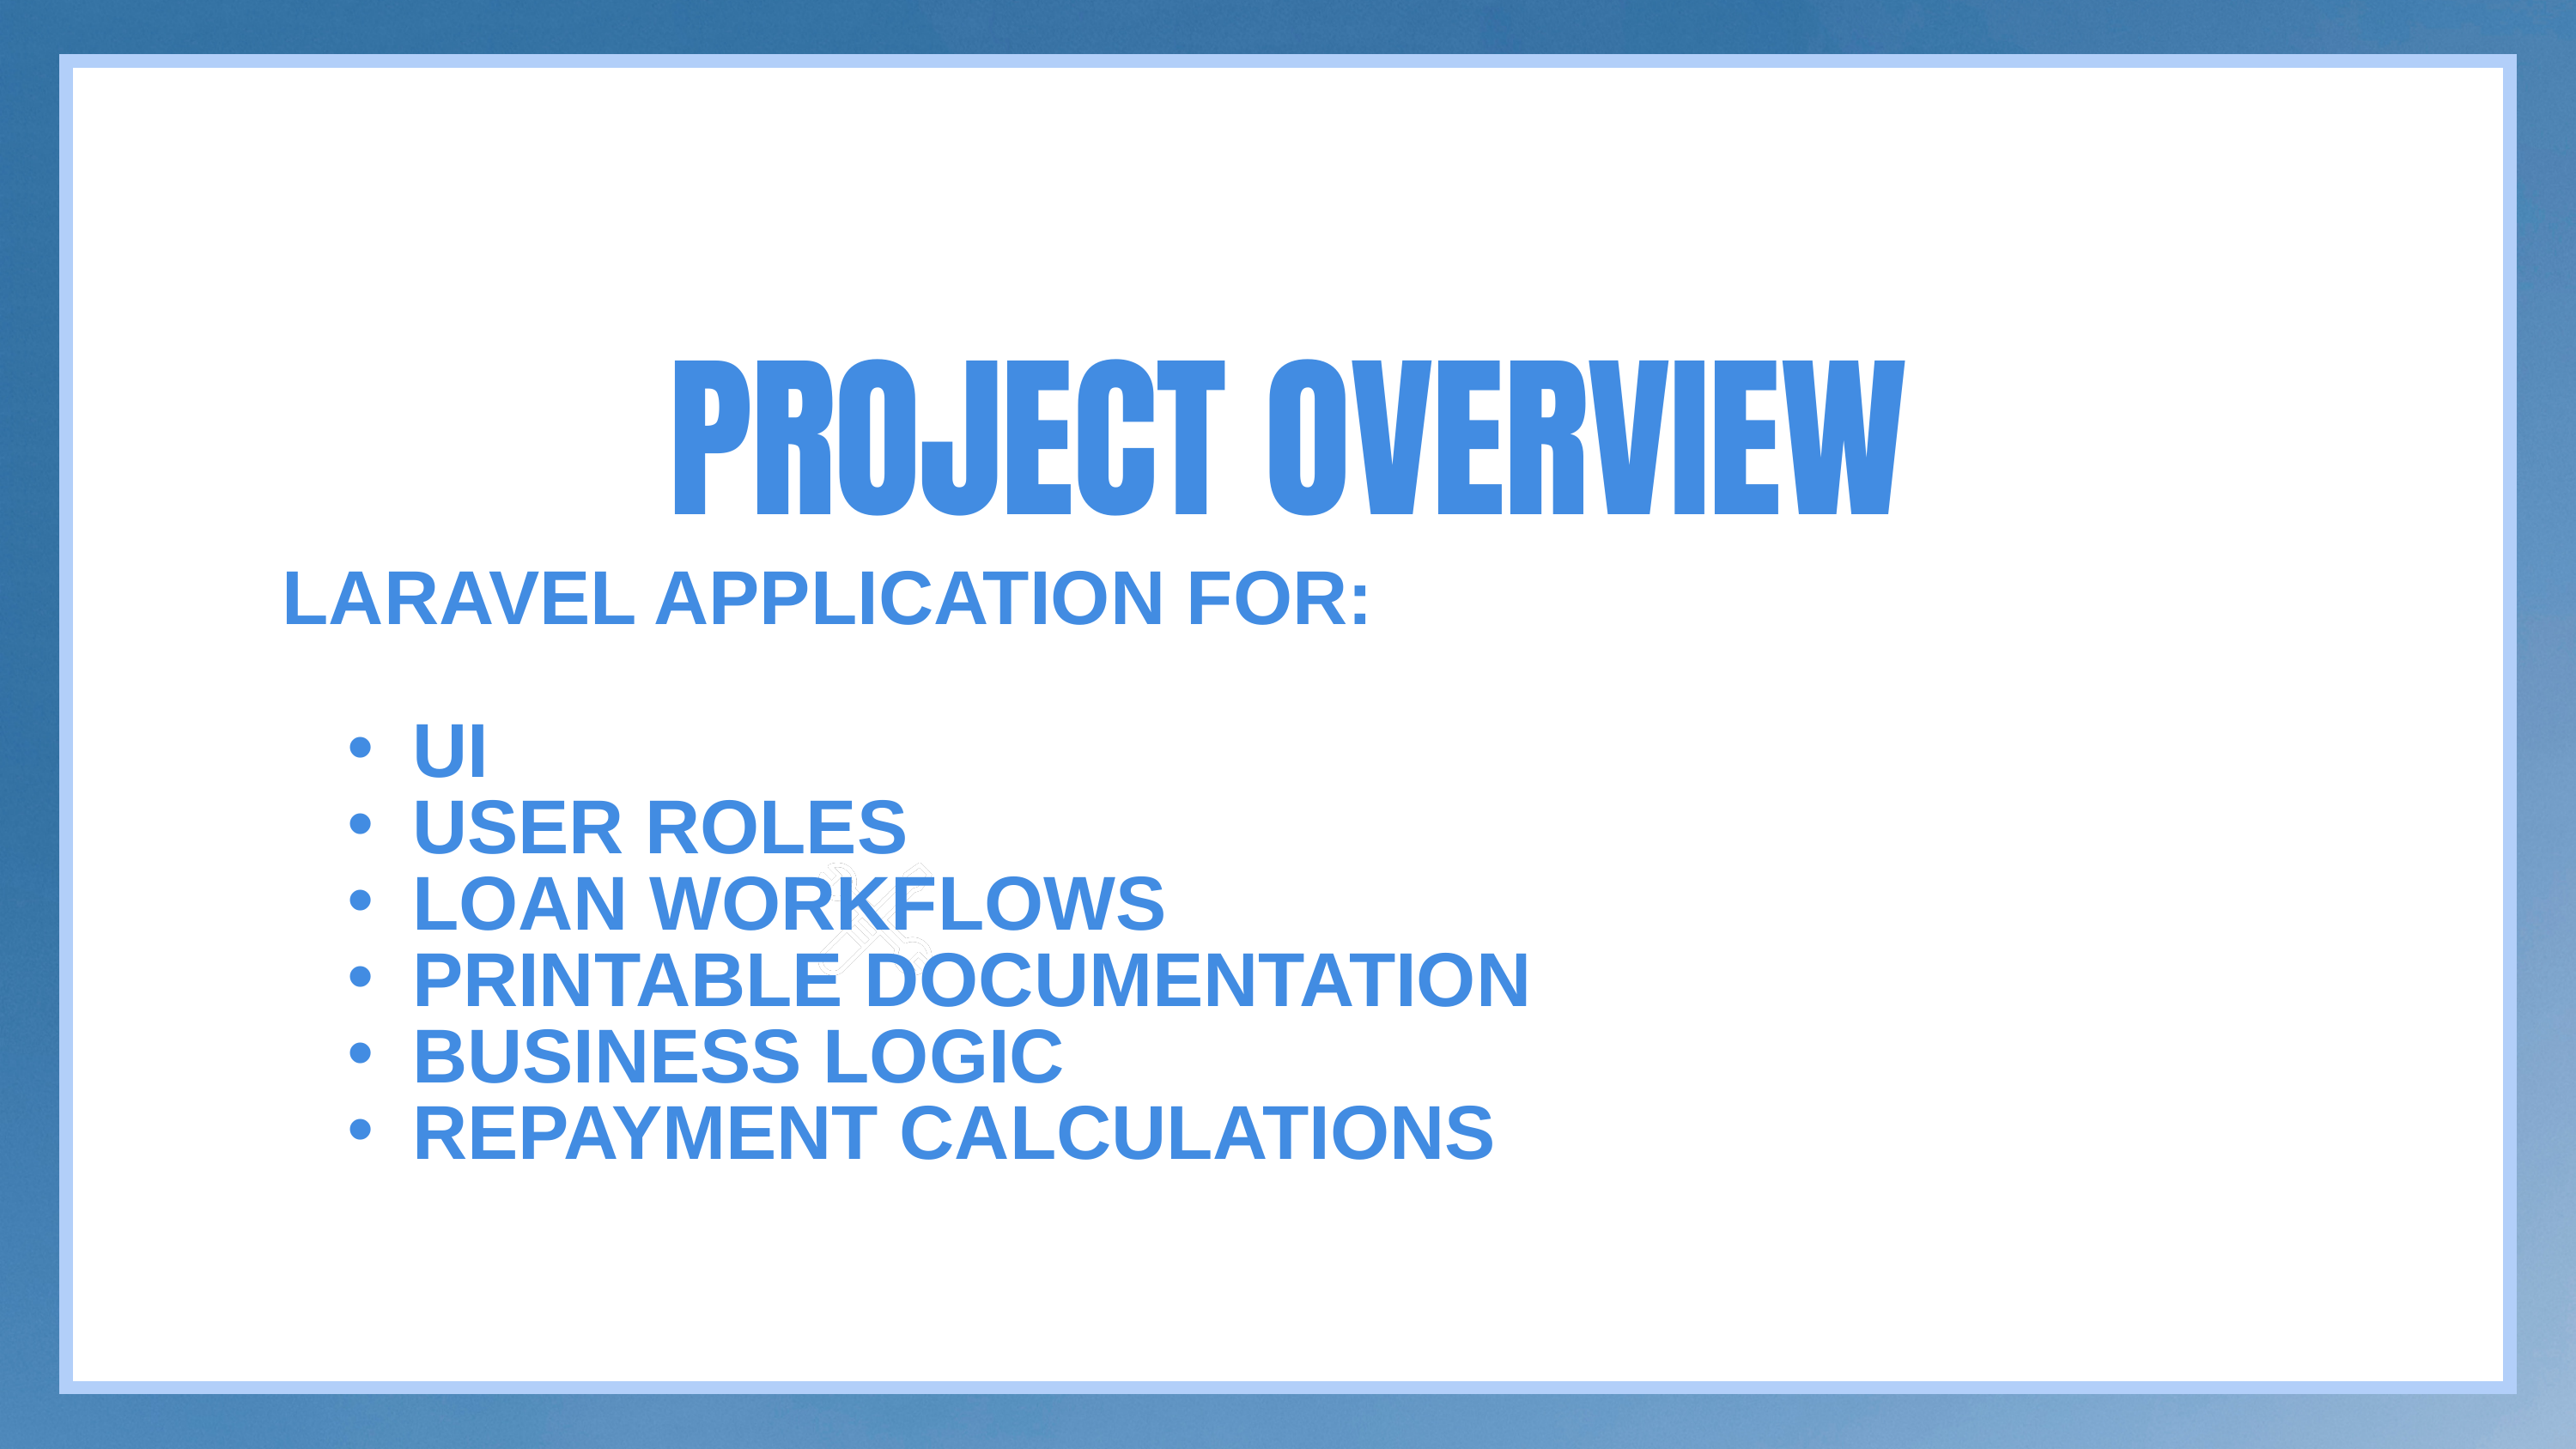

PROJECT OVERVIEW
LARAVEL APPLICATION FOR:

UI
USER ROLES
LOAN WORKFLOWS
PRINTABLE DOCUMENTATION
BUSINESS LOGIC
REPAYMENT CALCULATIONS